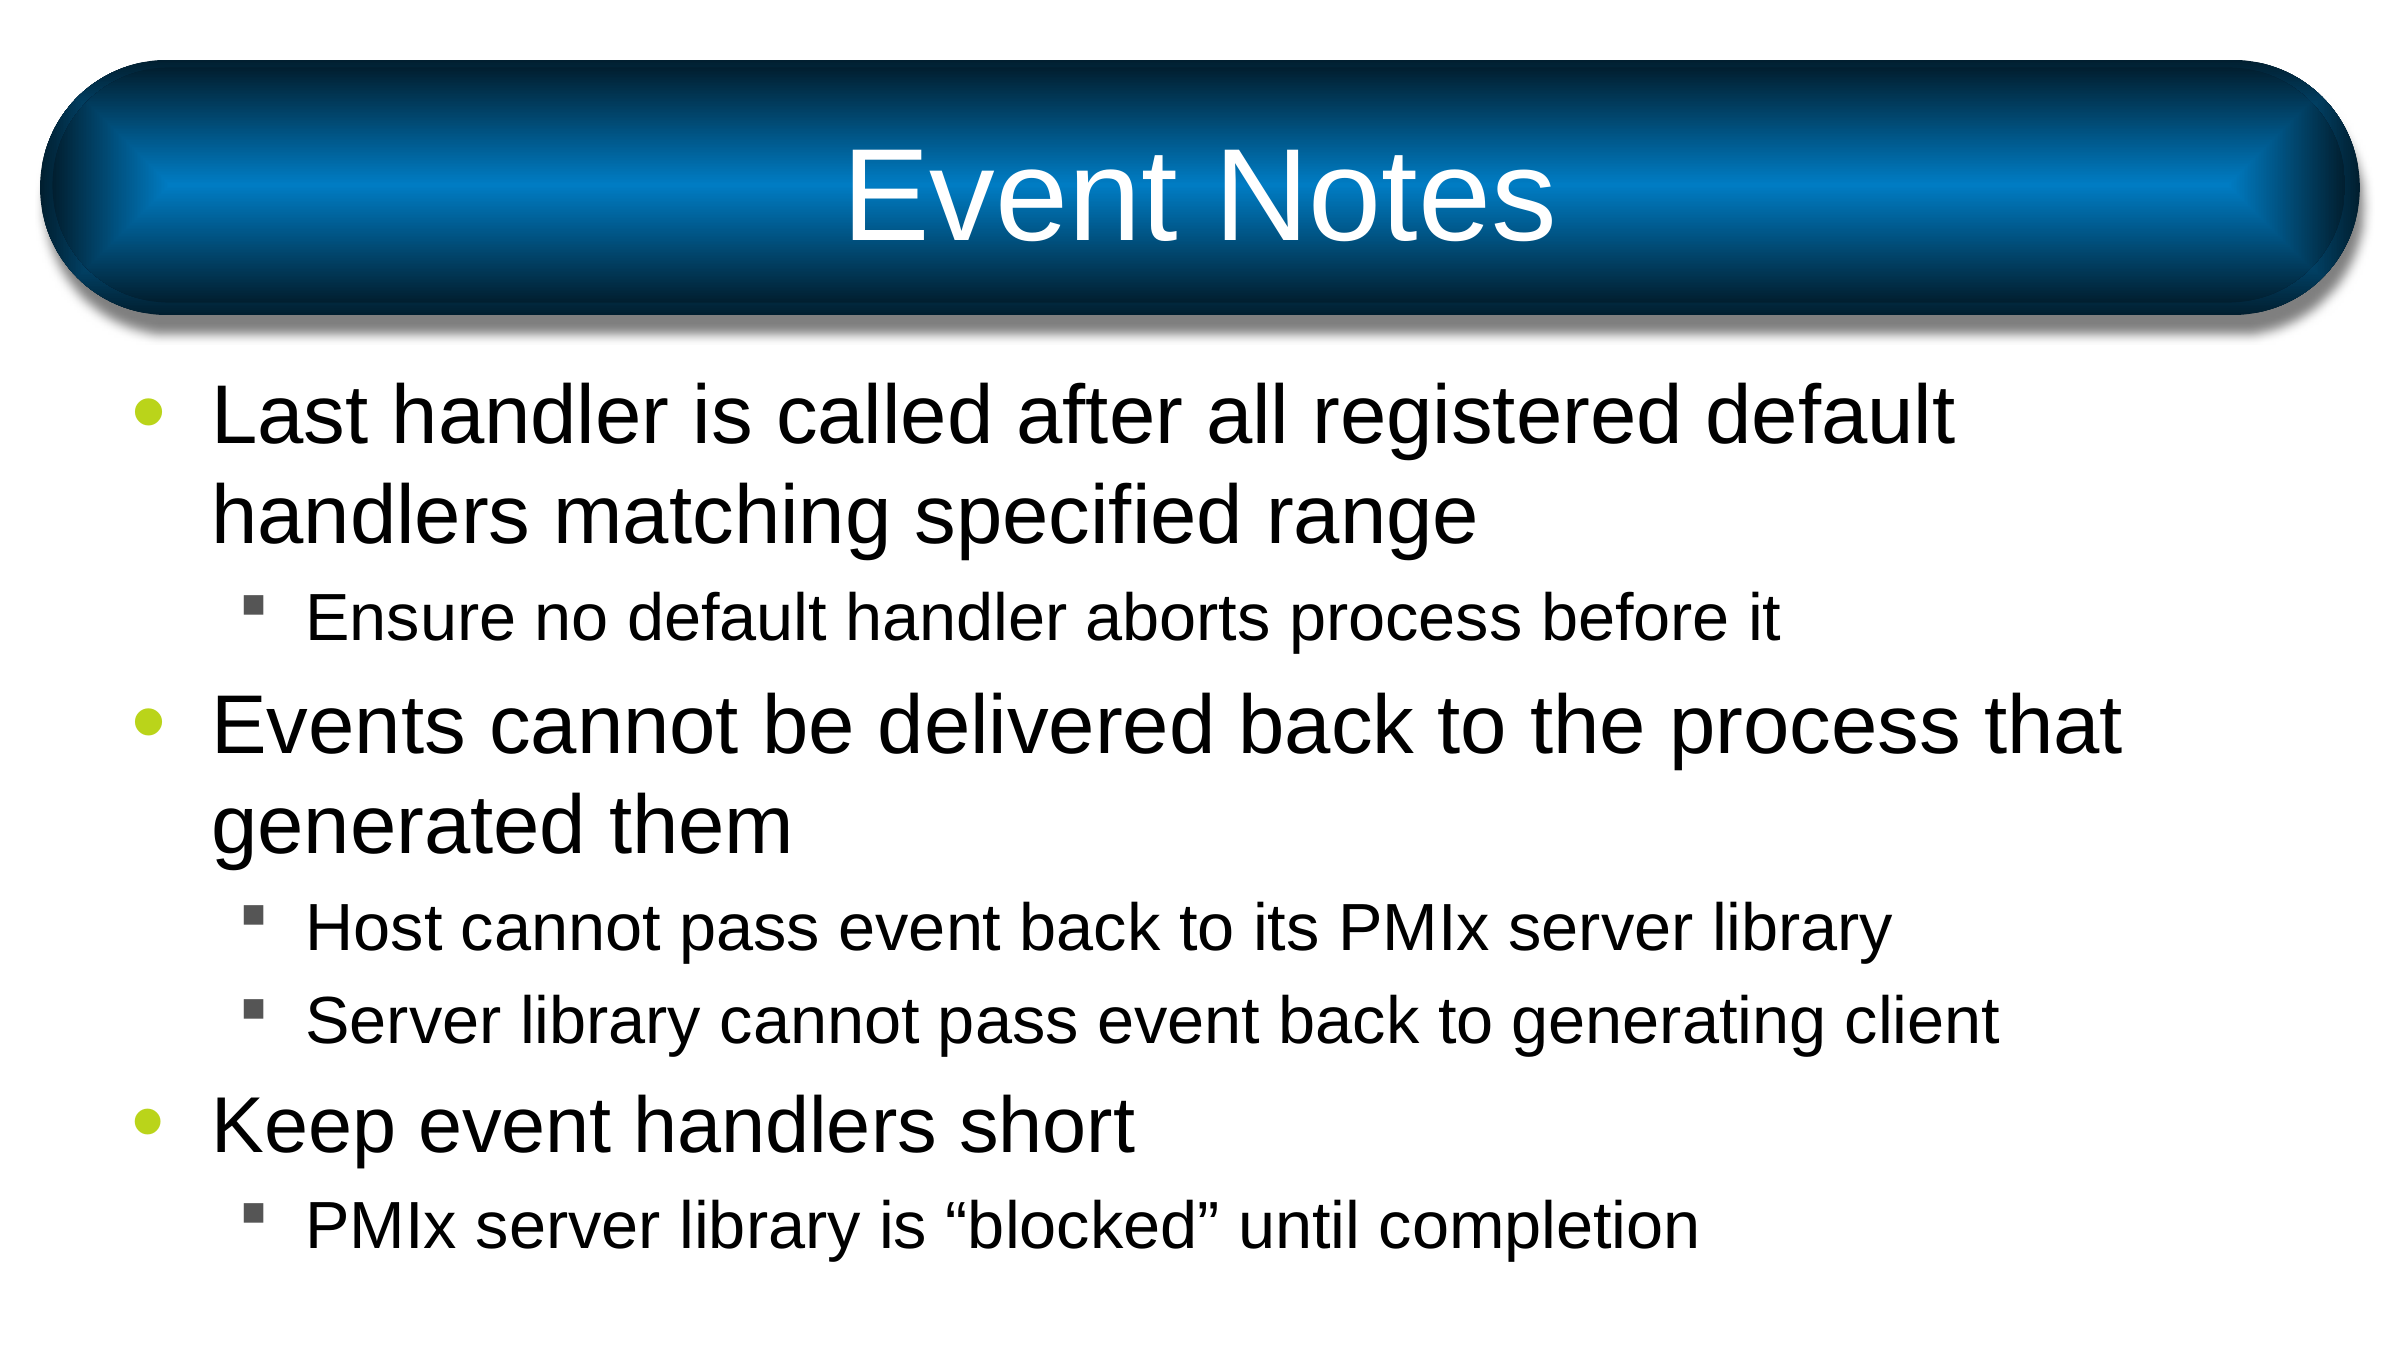

# Event Notes
Last handler is called after all registered default handlers matching specified range
Ensure no default handler aborts process before it
Events cannot be delivered back to the process that generated them
Host cannot pass event back to its PMIx server library
Server library cannot pass event back to generating client
Keep event handlers short
PMIx server library is “blocked” until completion